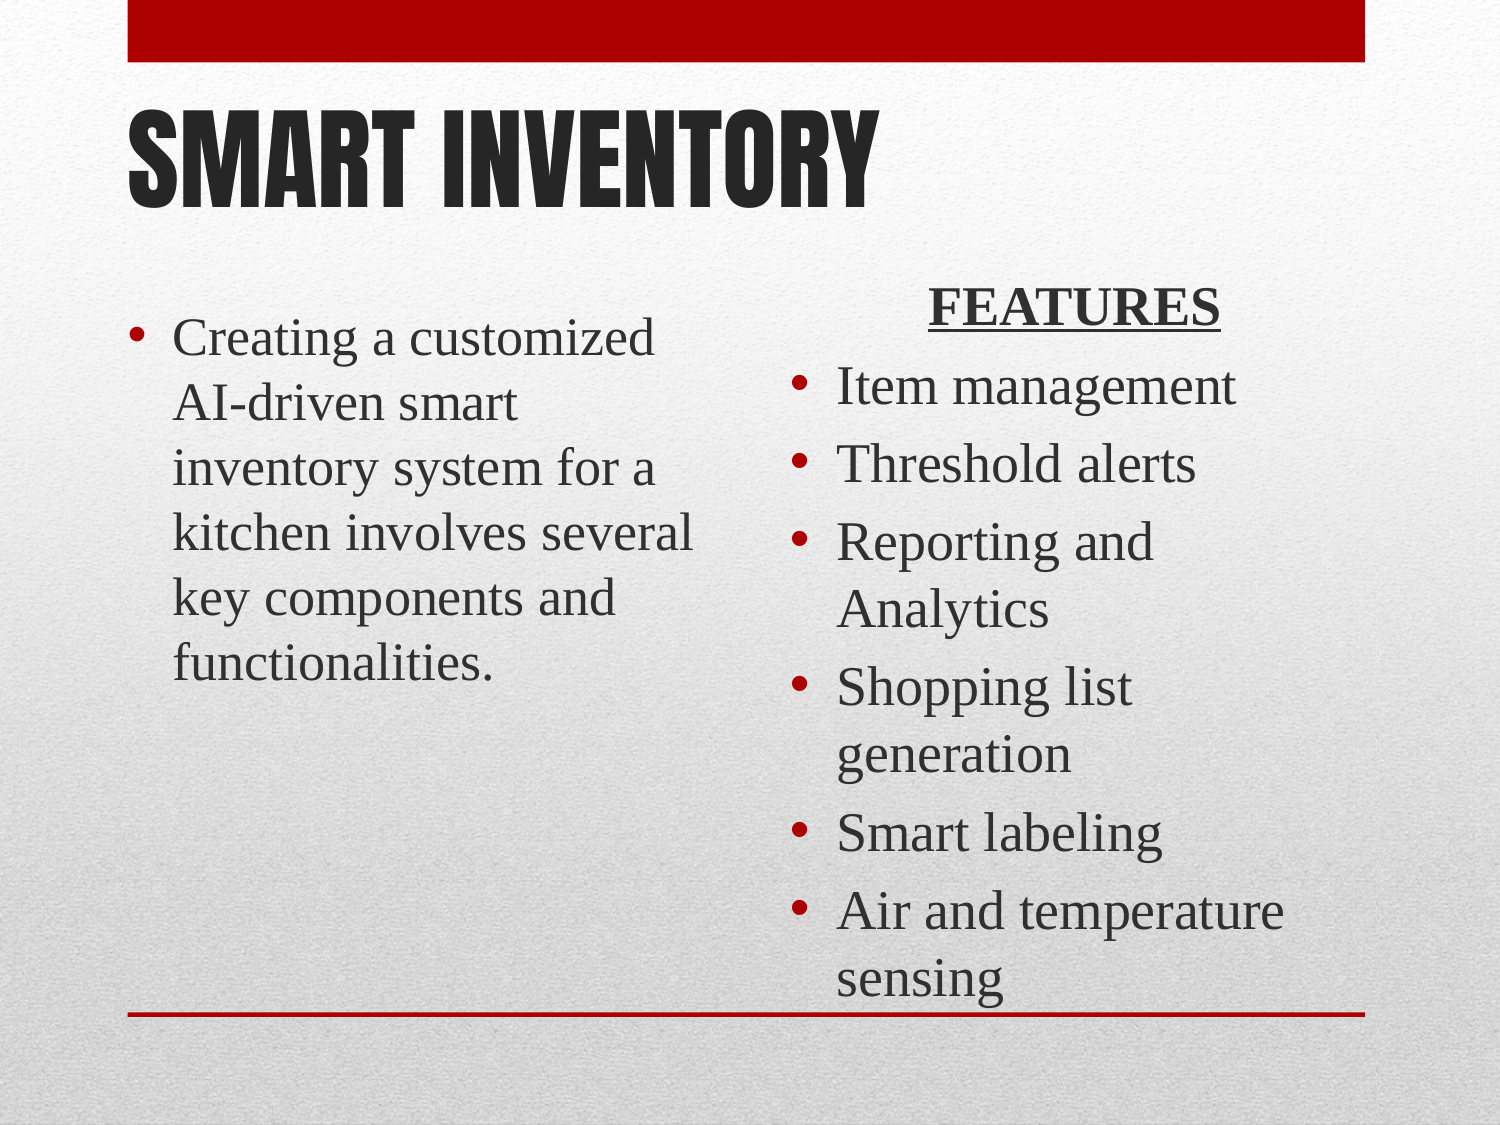

# SMART INVENTORY
FEATURES
Item management
Threshold alerts
Reporting and Analytics
Shopping list generation
Smart labeling
Air and temperature sensing

Creating a customized AI-driven smart inventory system for a kitchen involves several key components and functionalities.